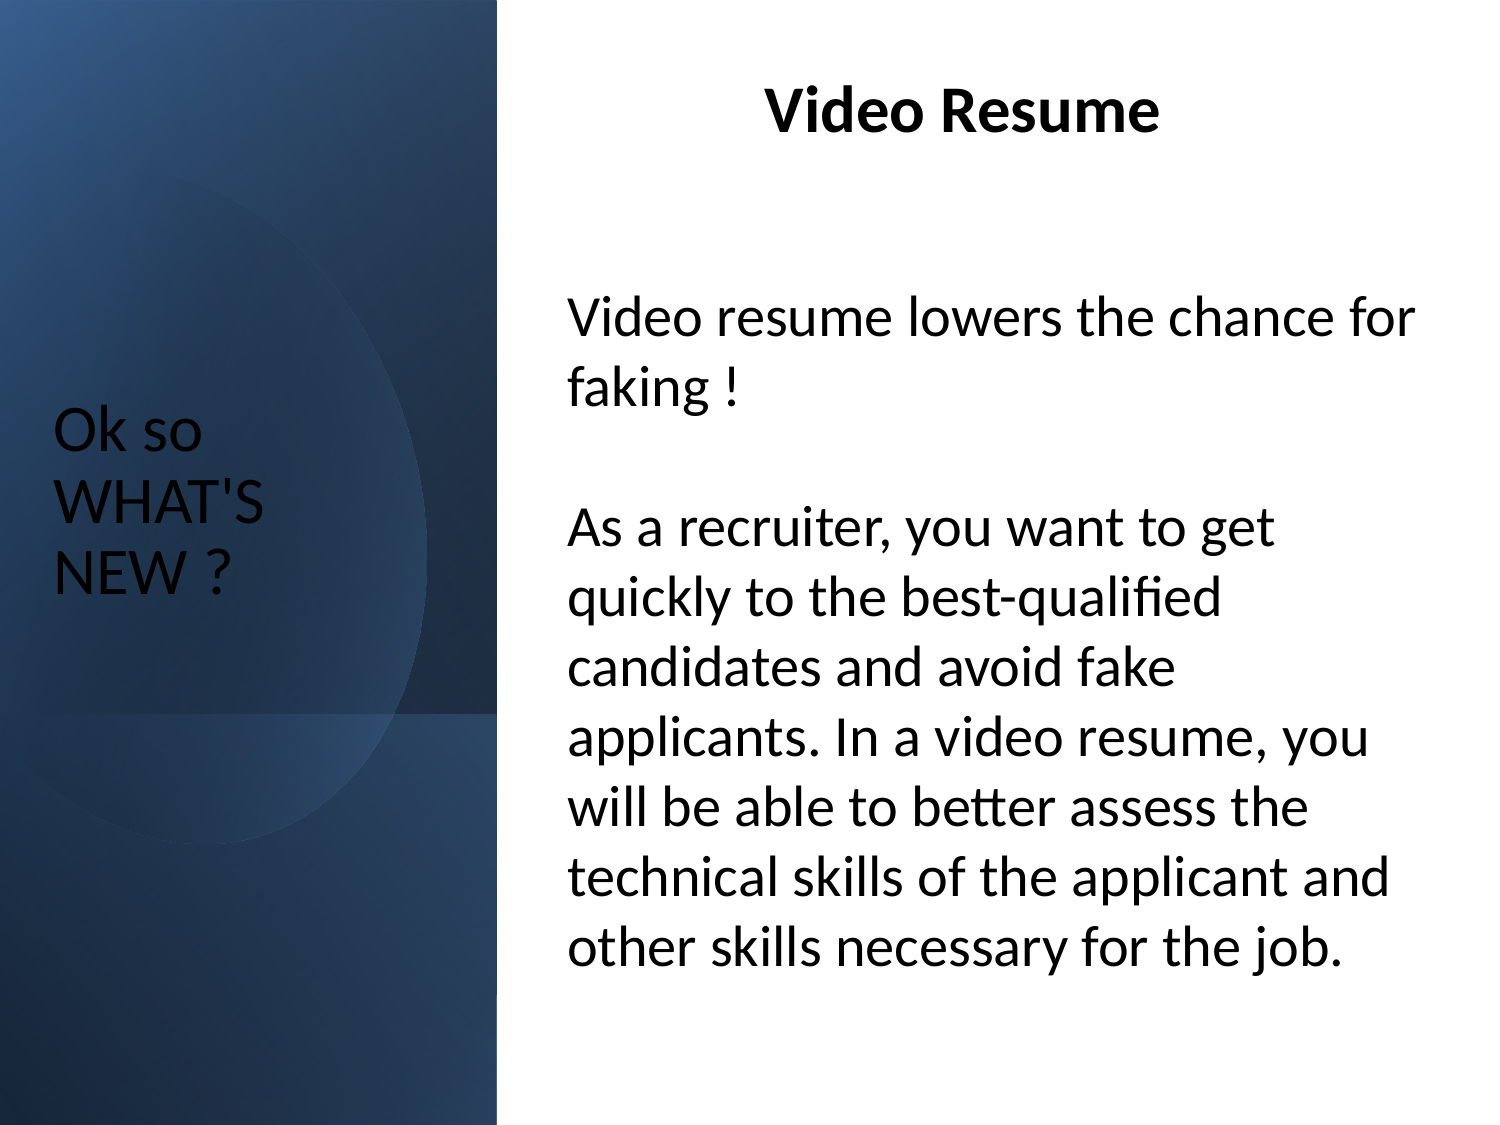

Video Resume

Video resume lowers the chance for faking !

As a recruiter, you want to get quickly to the best-qualified candidates and avoid fake applicants. In a video resume, you will be able to better assess the technical skills of the applicant and other skills necessary for the job.
Ok so WHAT'S NEW ?